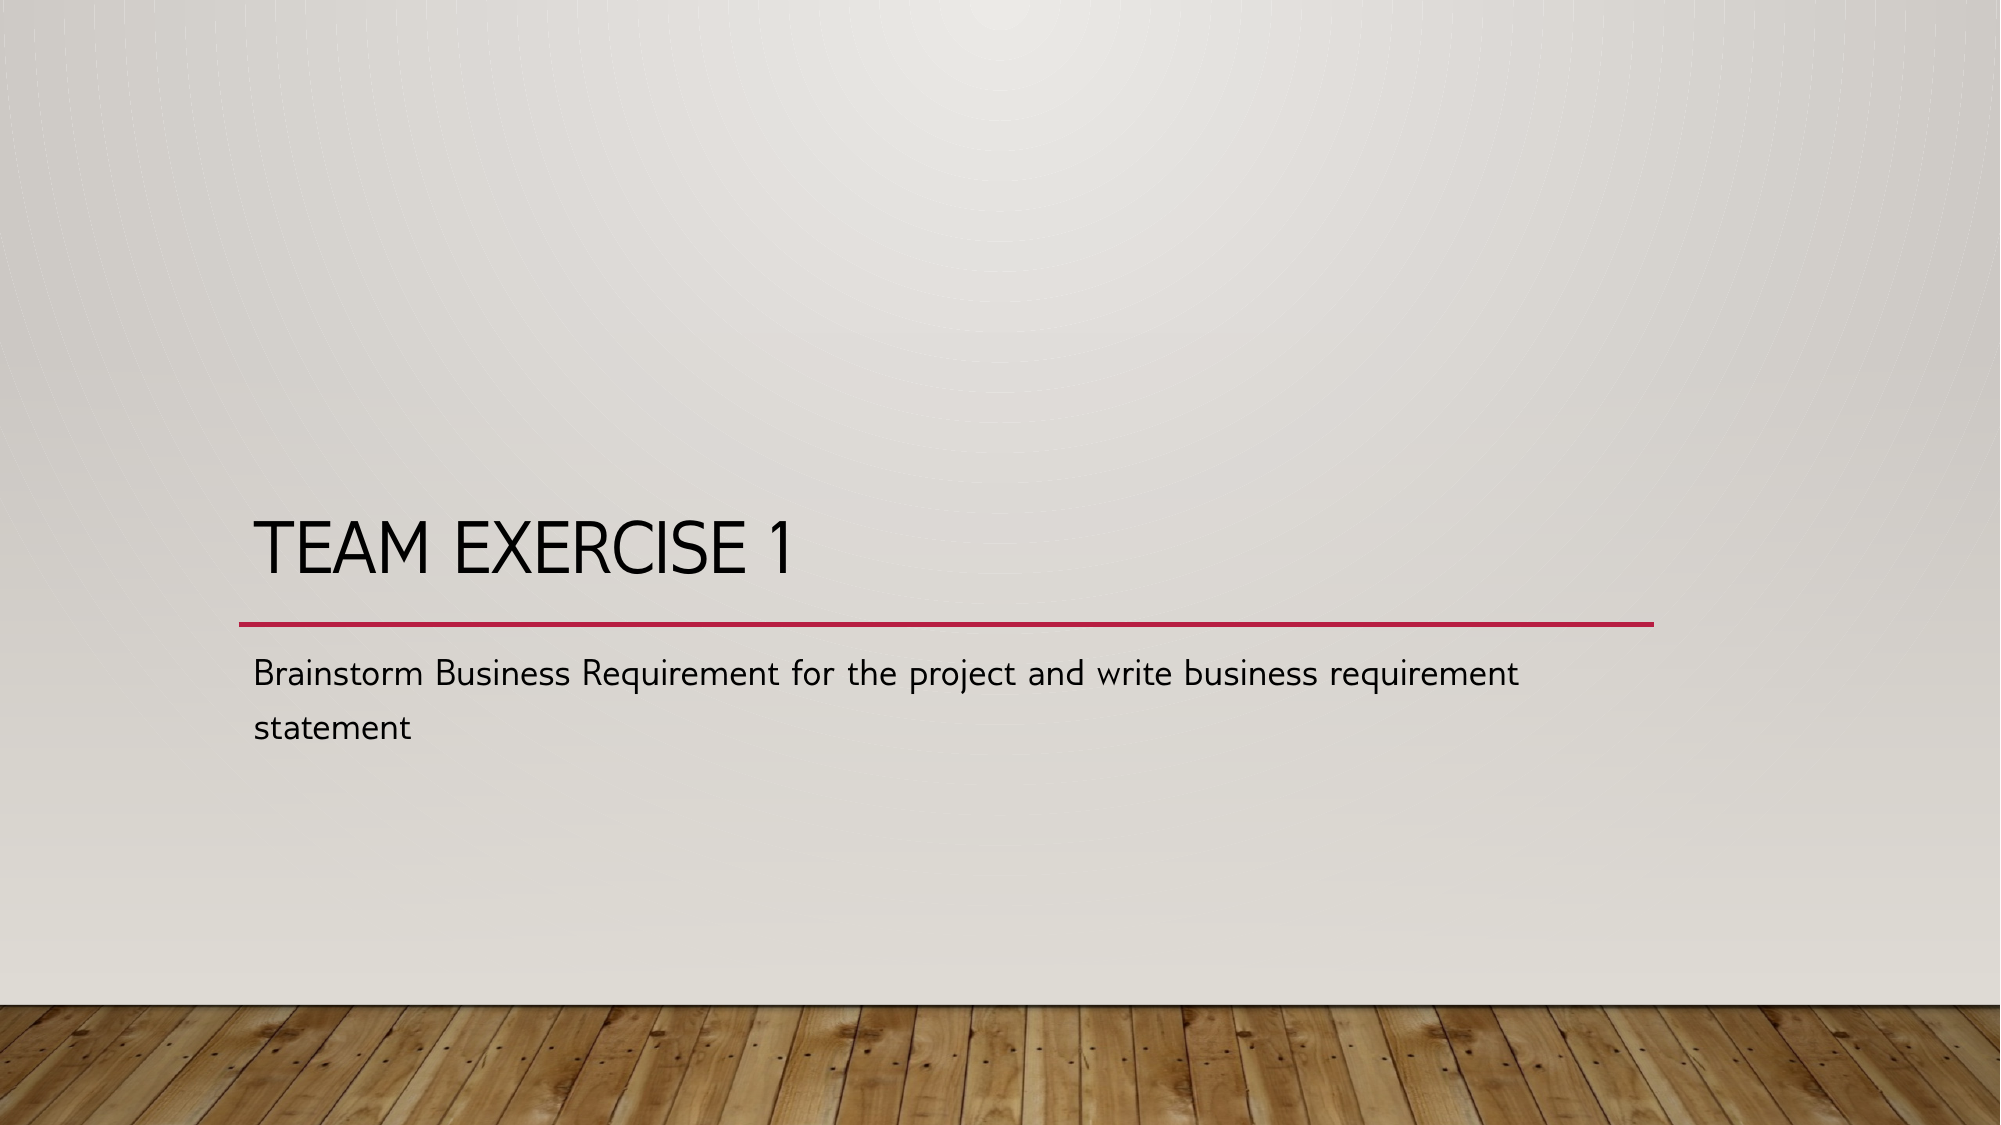

# Team Exercise 1
Brainstorm Business Requirement for the project and write business requirement statement